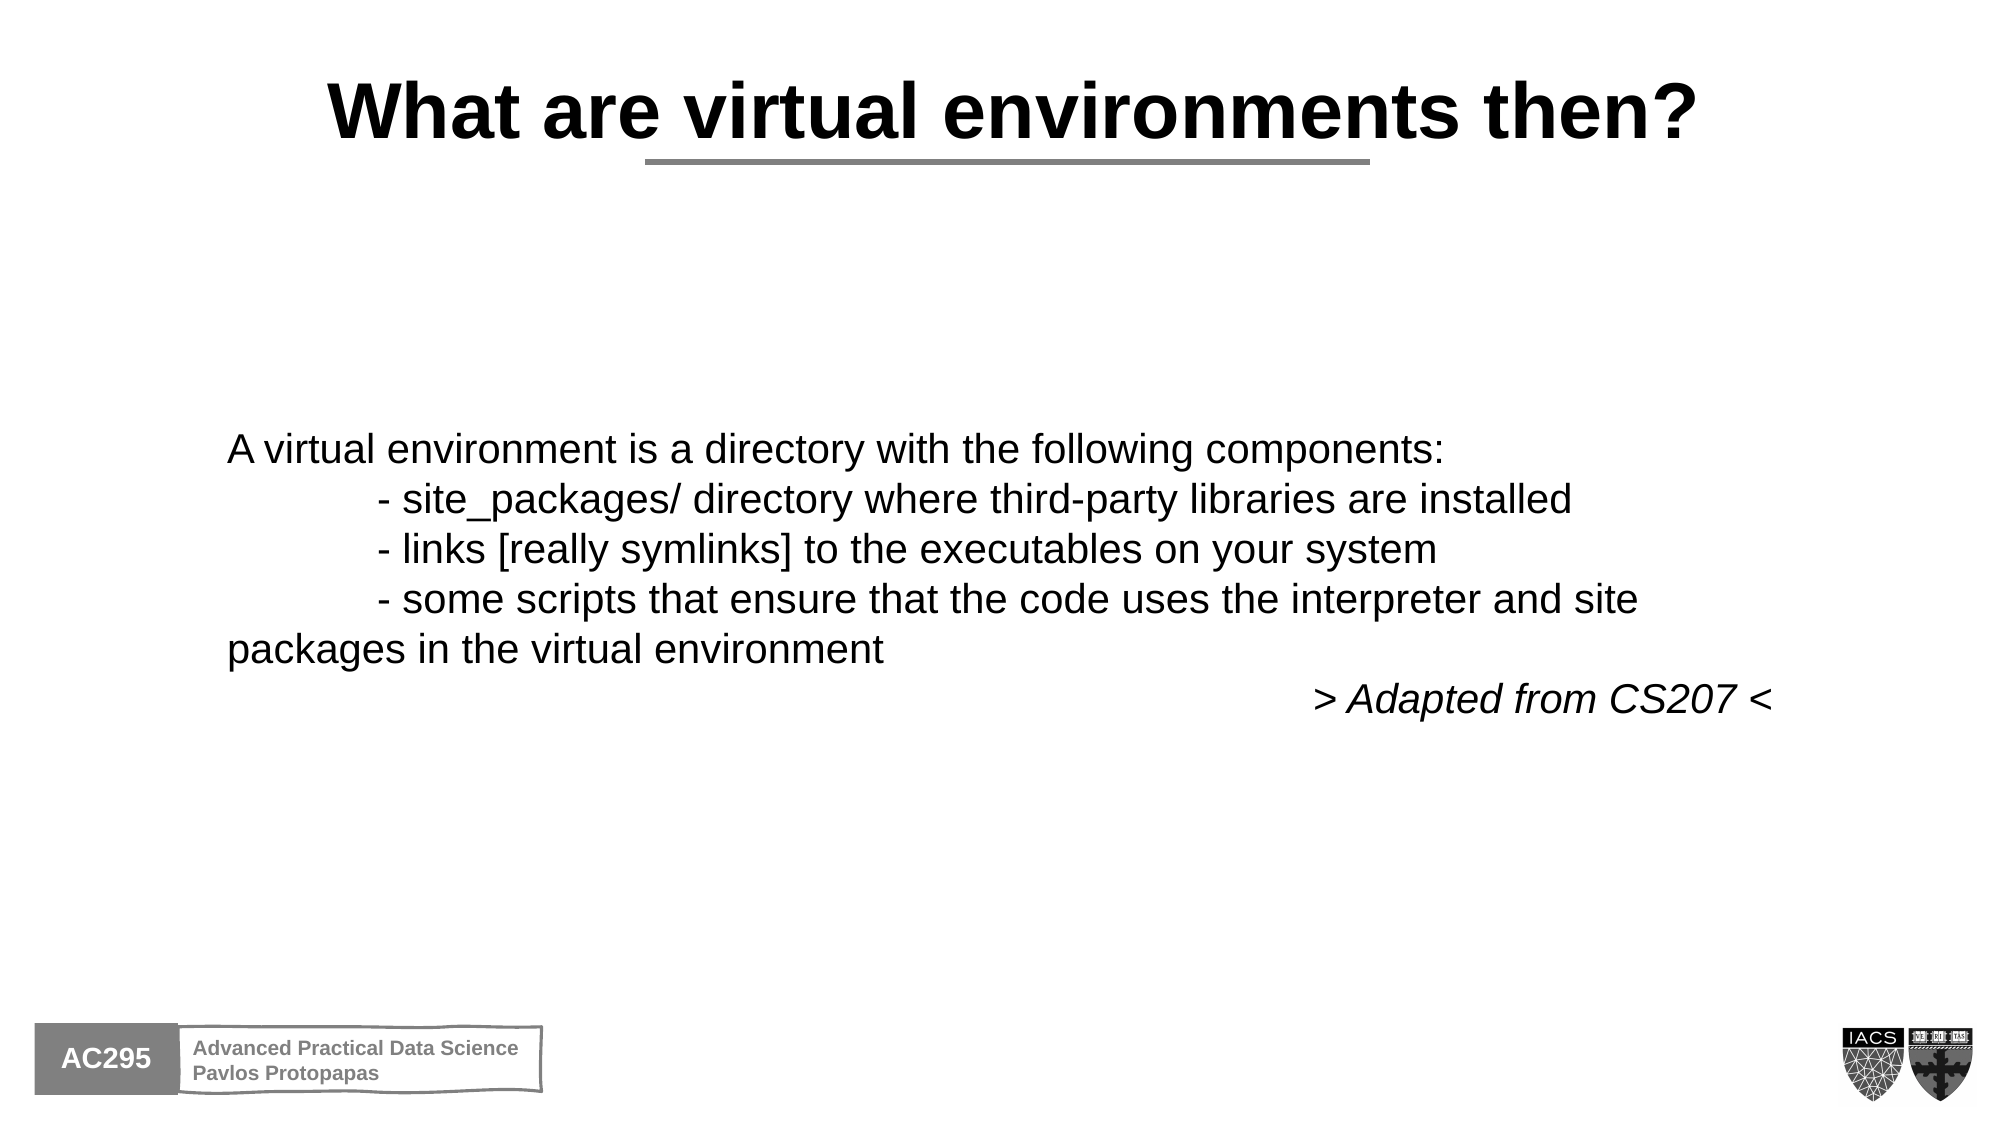

What are virtual environments then?

A virtual environment is a directory with the following components:
	- site_packages/ directory where third-party libraries are installed
	- links [really symlinks] to the executables on your system
	- some scripts that ensure that the code uses the interpreter and site 	packages in the virtual environment
> Adapted from CS207 <